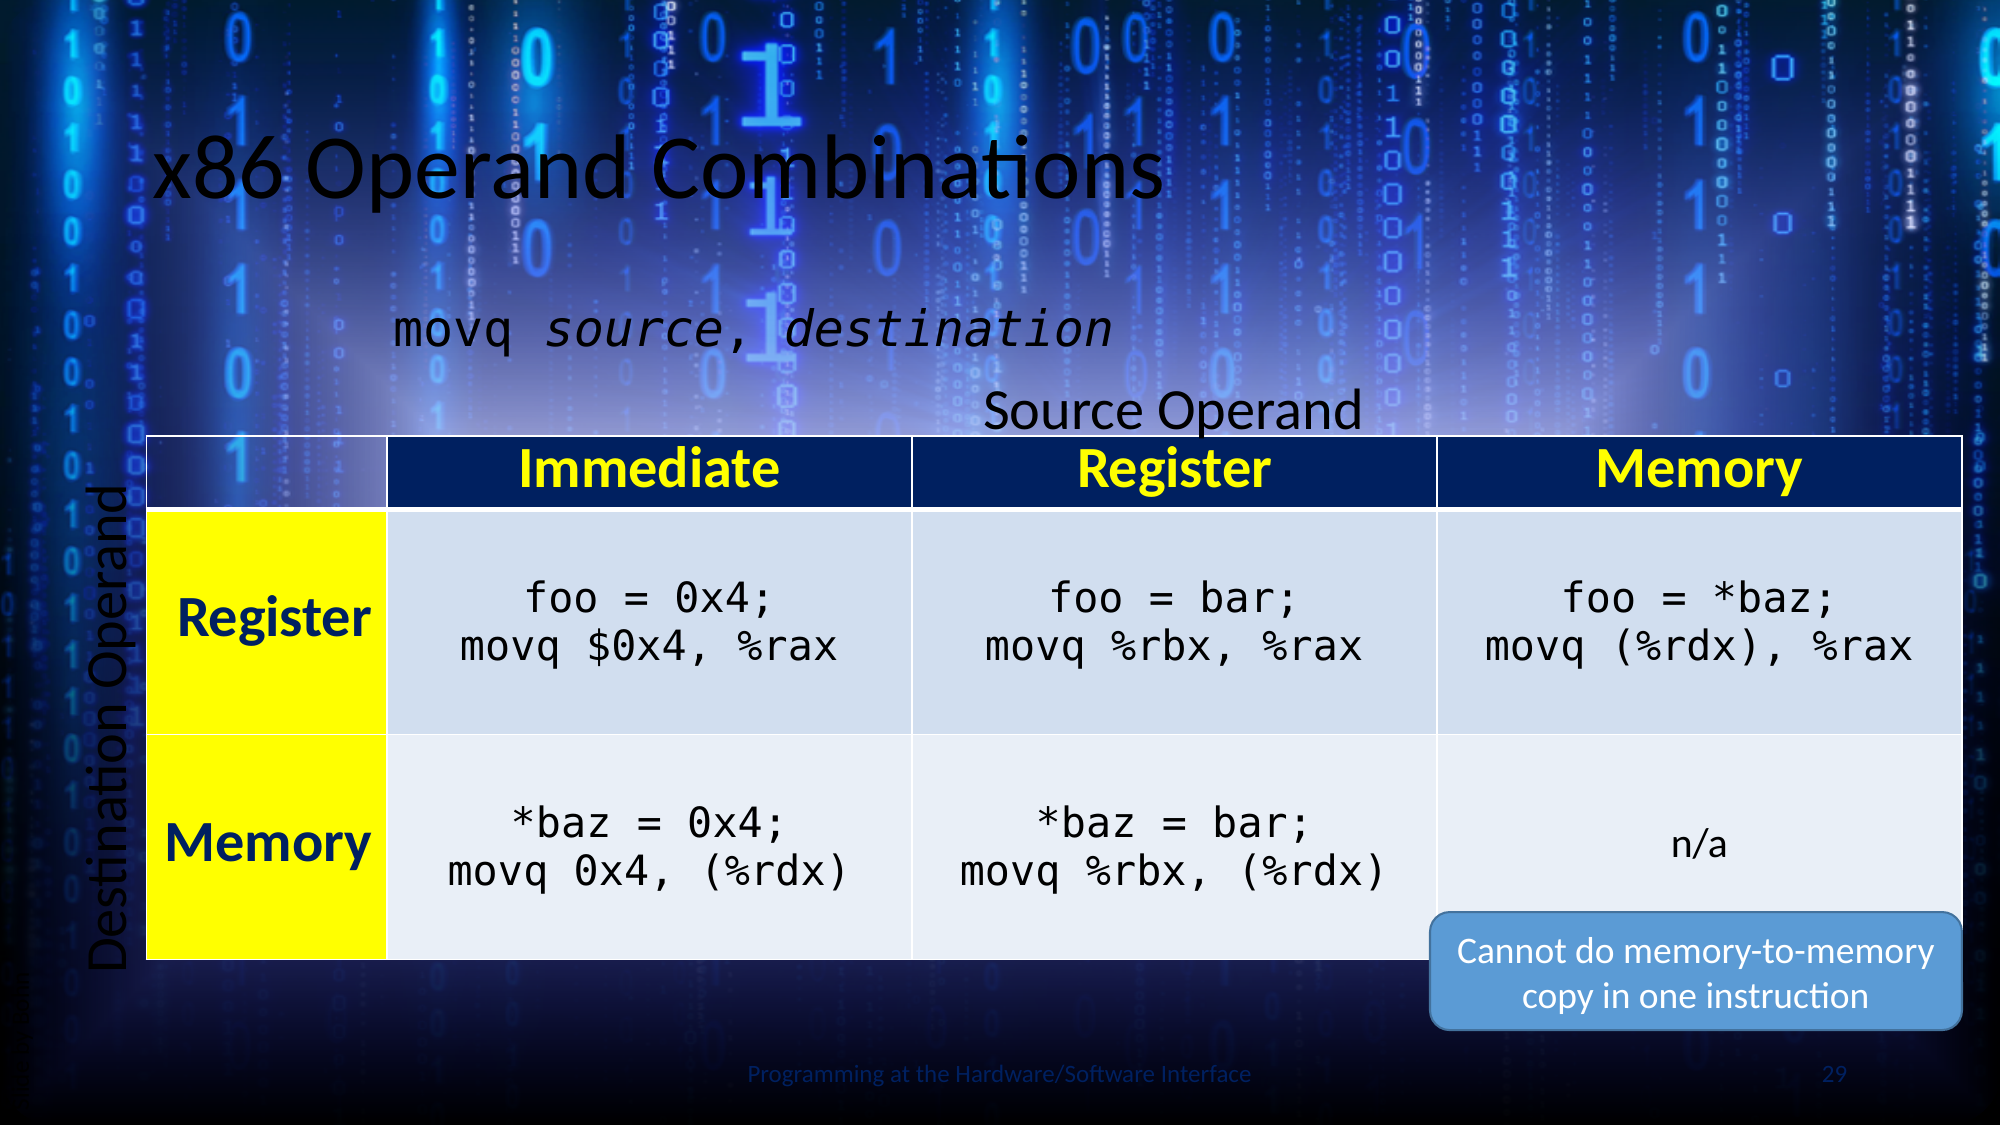

# x86 Operand Combinations
movq source, destination
Source Operand
|  | Immediate | Register | Memory |
| --- | --- | --- | --- |
| Register | foo = 0x4; movq $0x4, %rax | foo = bar; movq %rbx, %rax | foo = \*baz; movq (%rdx), %rax |
| Memory | \*baz = 0x4; movq 0x4, (%rdx) | \*baz = bar; movq %rbx, (%rdx) | n/a |
Destination Operand
Slide by Bohn
Cannot do memory-to-memory copy in one instruction
Programming at the Hardware/Software Interface
29